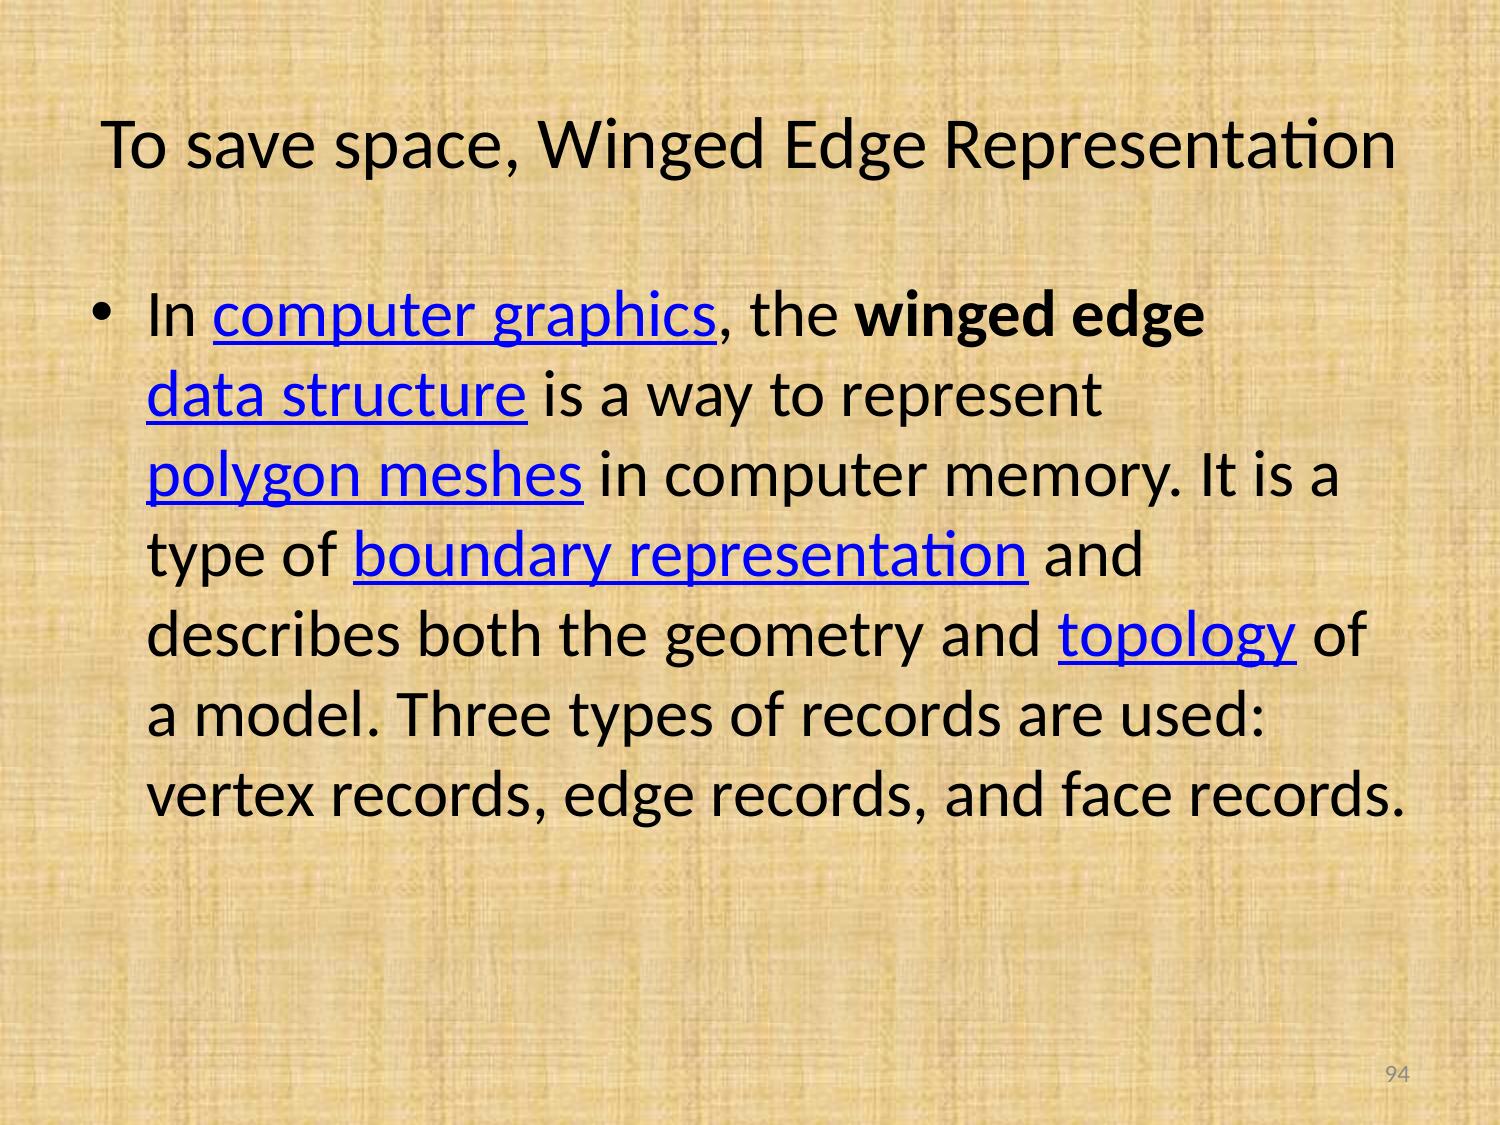

# To save space, Winged Edge Representation
In computer graphics, the winged edge data structure is a way to represent polygon meshes in computer memory. It is a type of boundary representation and describes both the geometry and topology of a model. Three types of records are used: vertex records, edge records, and face records.
94